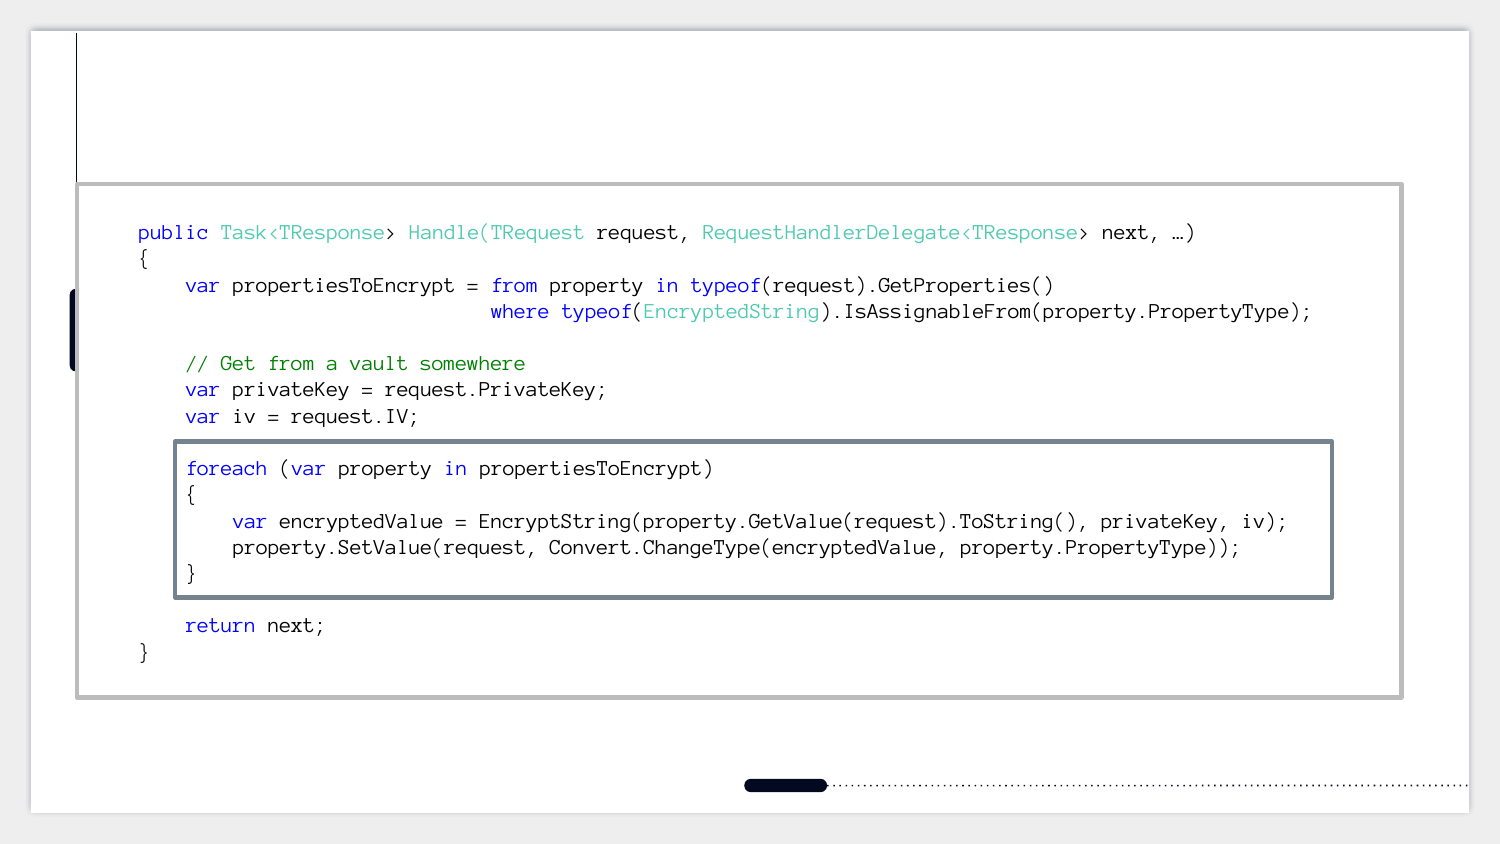

public Task<TResponse> Handle(TRequest request, RequestHandlerDelegate<TResponse> next, …)
    {
        var propertiesToEncrypt = from property in typeof(request).GetProperties()
                                  where typeof(EncryptedString).IsAssignableFrom(property.PropertyType);
        // Get from a vault somewhere
        var privateKey = request.PrivateKey;
        var iv = request.IV;
        foreach (var property in propertiesToEncrypt)
        {
            var encryptedValue = EncryptString(property.GetValue(request).ToString(), privateKey, iv);
            property.SetValue(request, Convert.ChangeType(encryptedValue, property.PropertyType));
        }
        return next;
    }
#